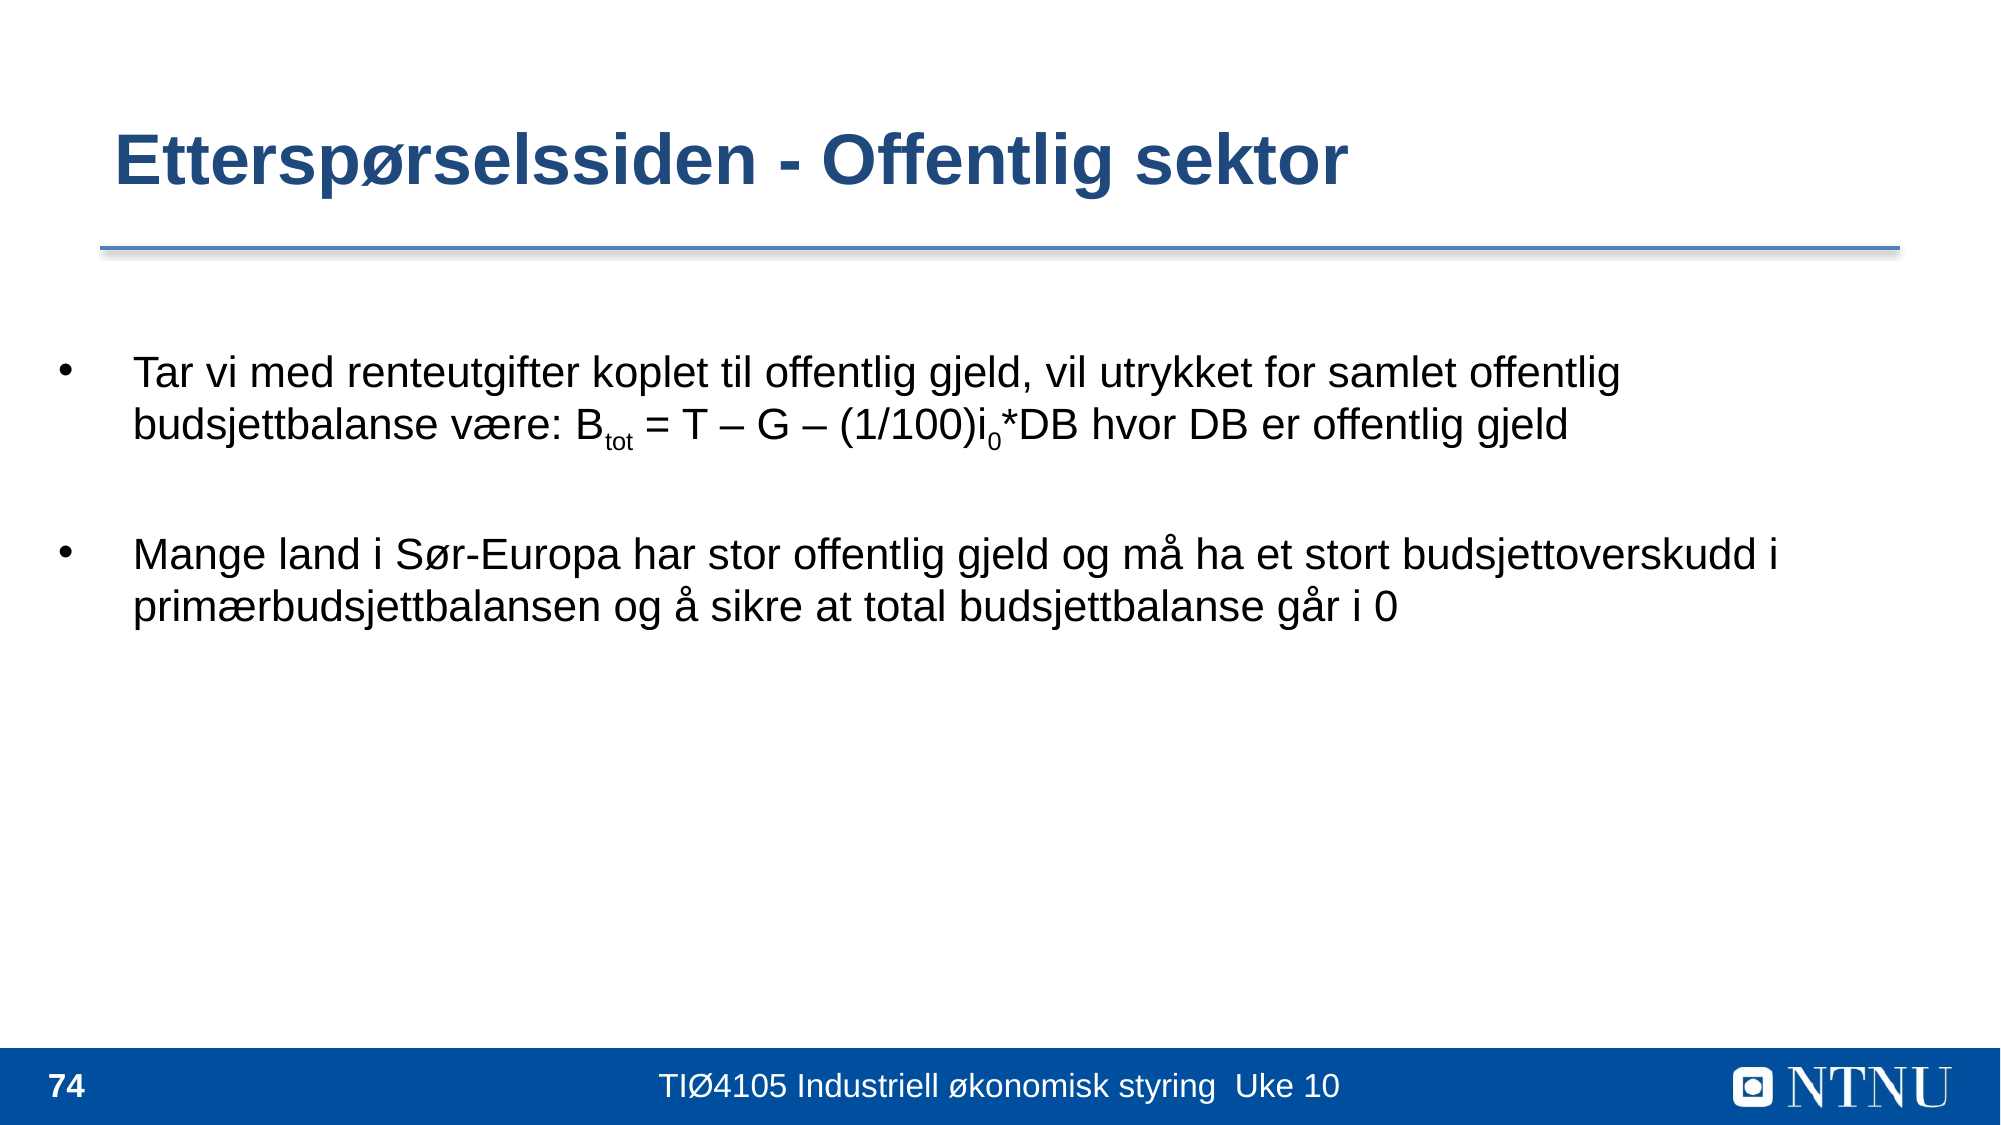

# Etterspørselssiden - Offentlig sektor

Tar vi med renteutgifter koplet til offentlig gjeld, vil utrykket for samlet offentlig budsjettbalanse være: Btot = T – G – (1/100)i0*DB hvor DB er offentlig gjeld

Mange land i Sør-Europa har stor offentlig gjeld og må ha et stort budsjettoverskudd i primærbudsjettbalansen og å sikre at total budsjettbalanse går i 0

74
TIØ4105 Industriell økonomisk styring  Uke 10